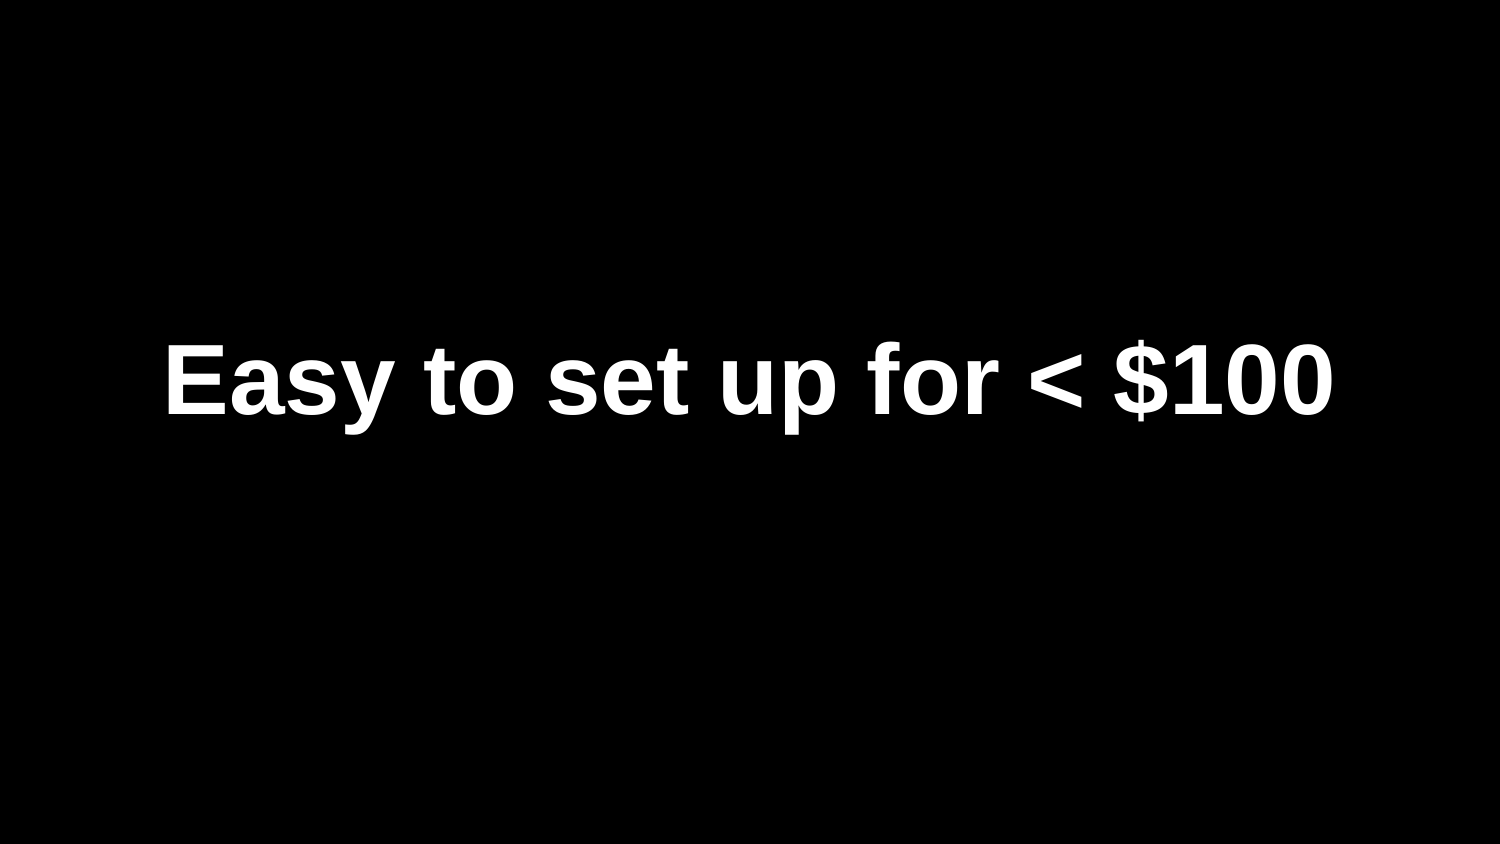

# Easy to set up for < $100